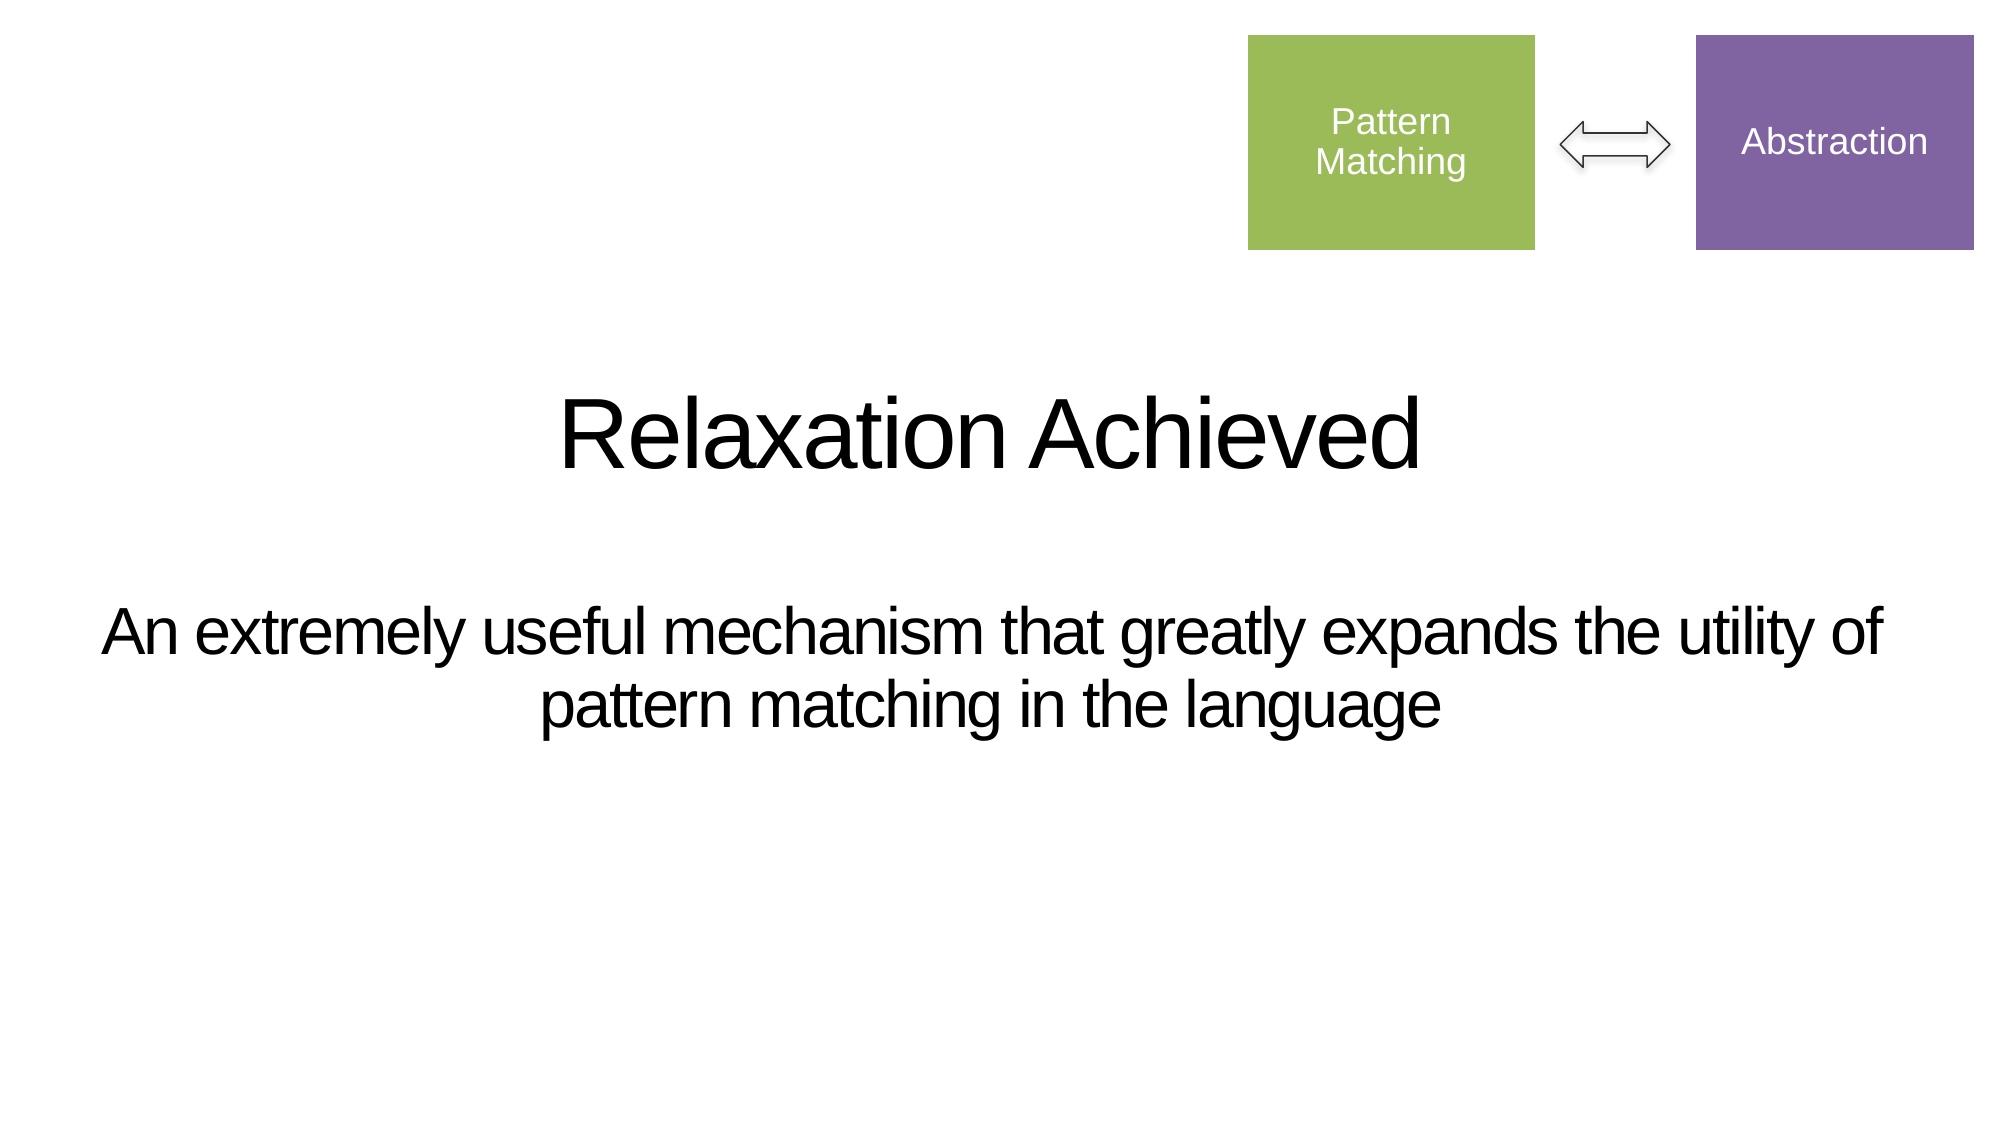

Pattern Matching
Abstraction

# Relaxation Achieved An extremely useful mechanism that greatly expands the utility of pattern matching in the language